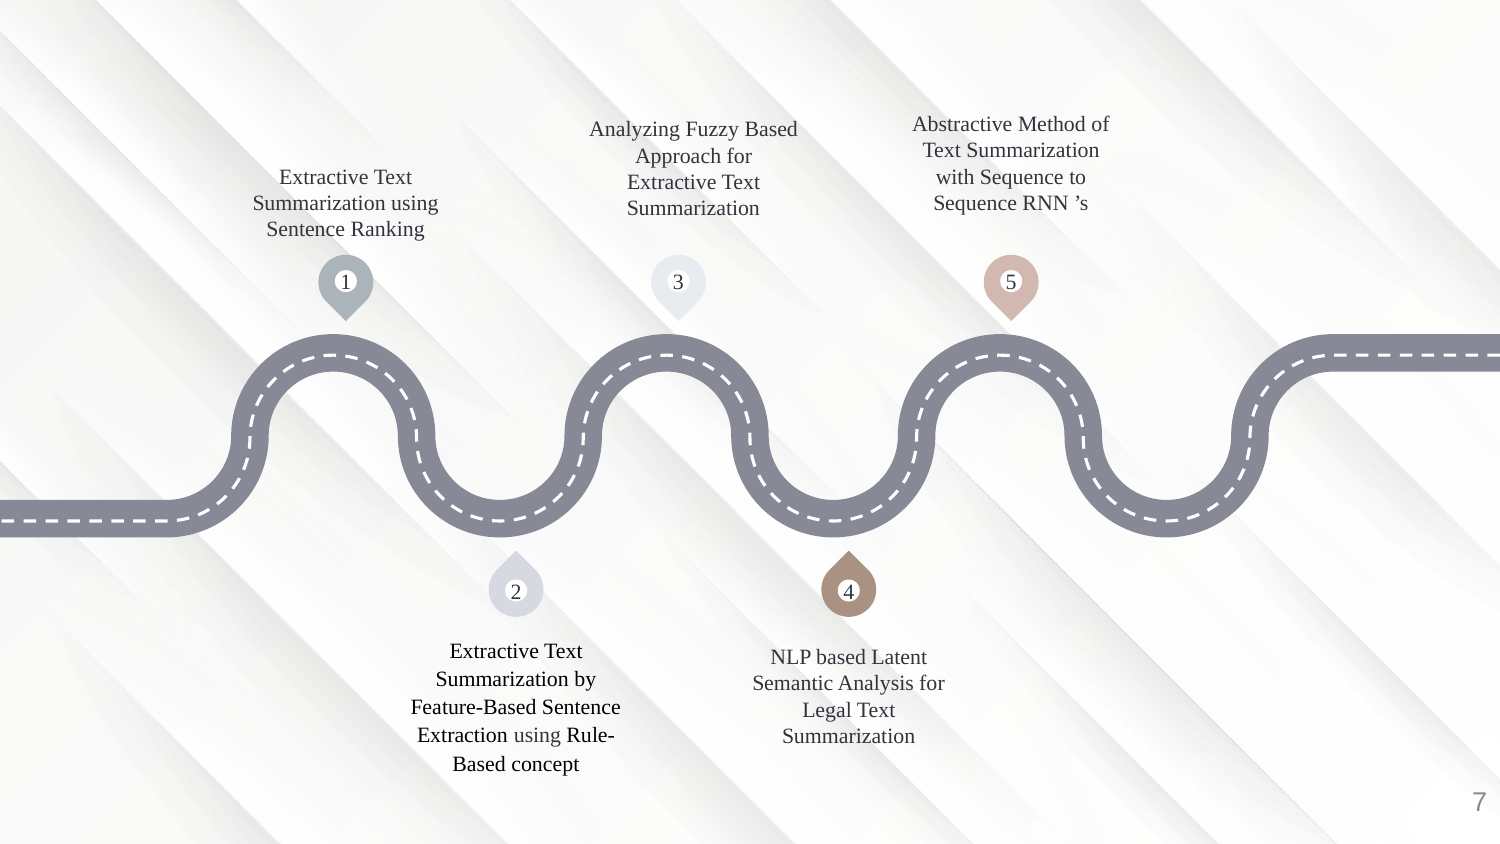

Abstractive Method of Text Summarization with Sequence to Sequence RNN ’s
Analyzing Fuzzy Based Approach for Extractive Text Summarization
Extractive Text Summarization using Sentence Ranking

1

3

5

2

4

Extractive Text Summarization by Feature-Based Sentence Extraction using Rule-Based concept
NLP based Latent Semantic Analysis for Legal Text Summarization
7